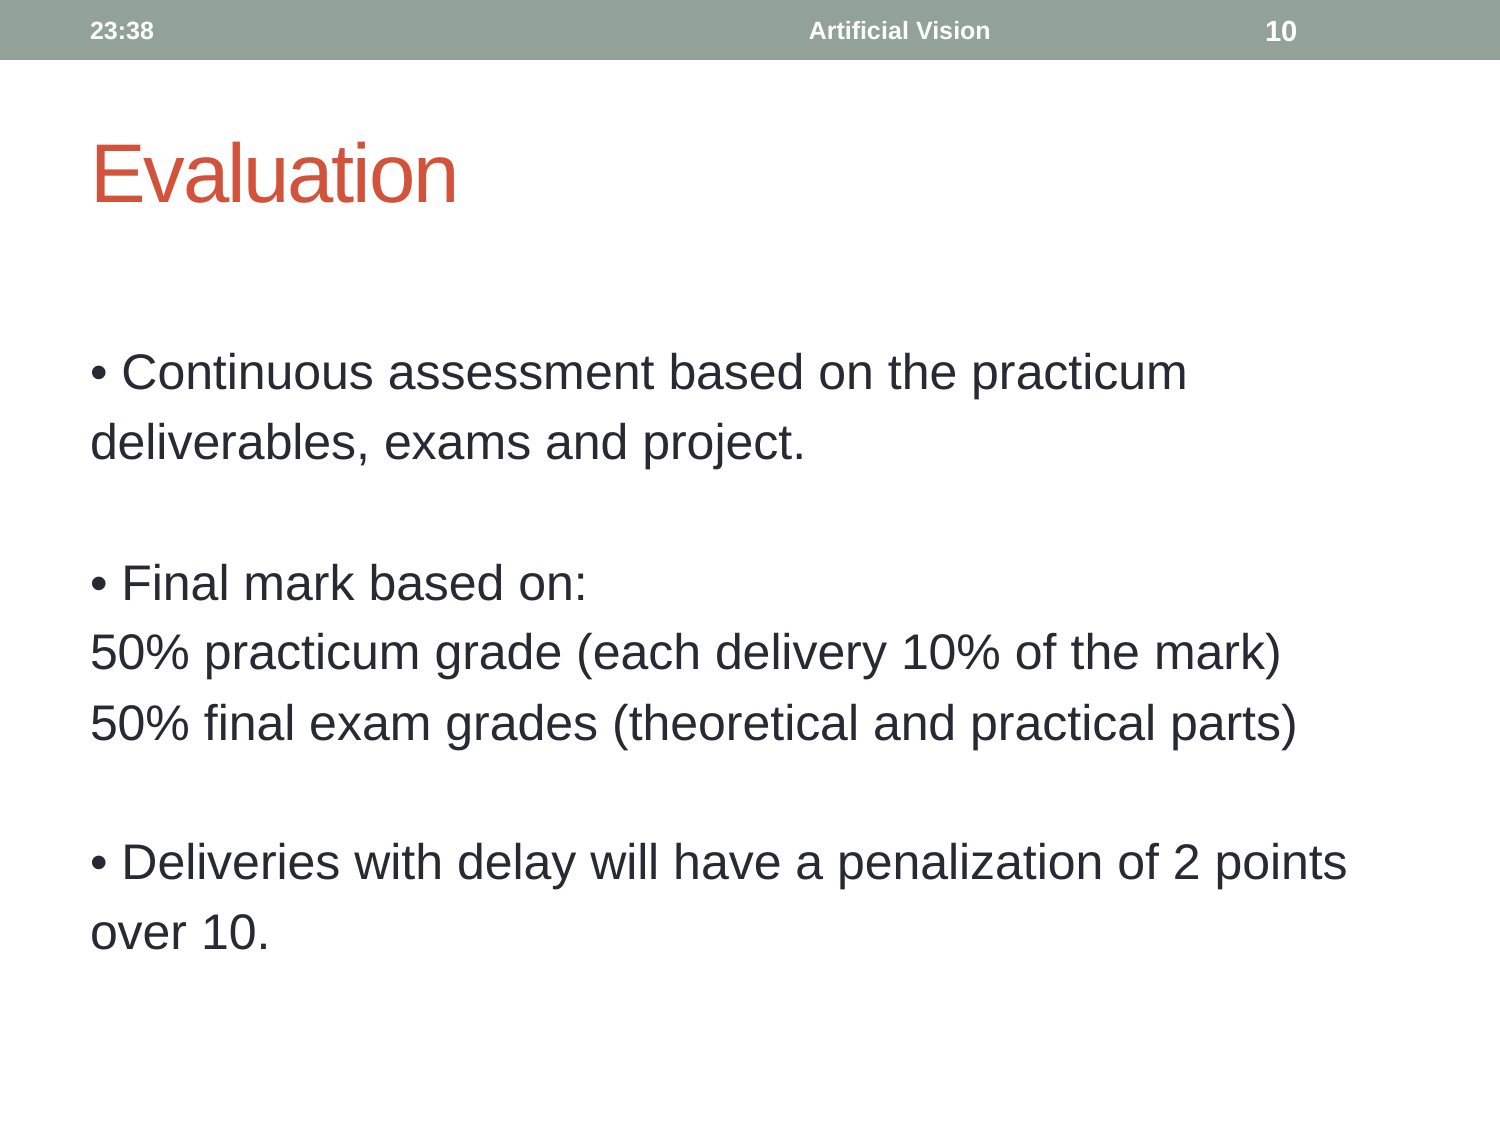

23:38
Artificial Vision
10
# Evaluation

• Continuous assessment based on the practicum
deliverables, exams and project.

• Final mark based on:
50% practicum grade (each delivery 10% of the mark)
50% final exam grades (theoretical and practical parts)

• Deliveries with delay will have a penalization of 2 points
over 10.